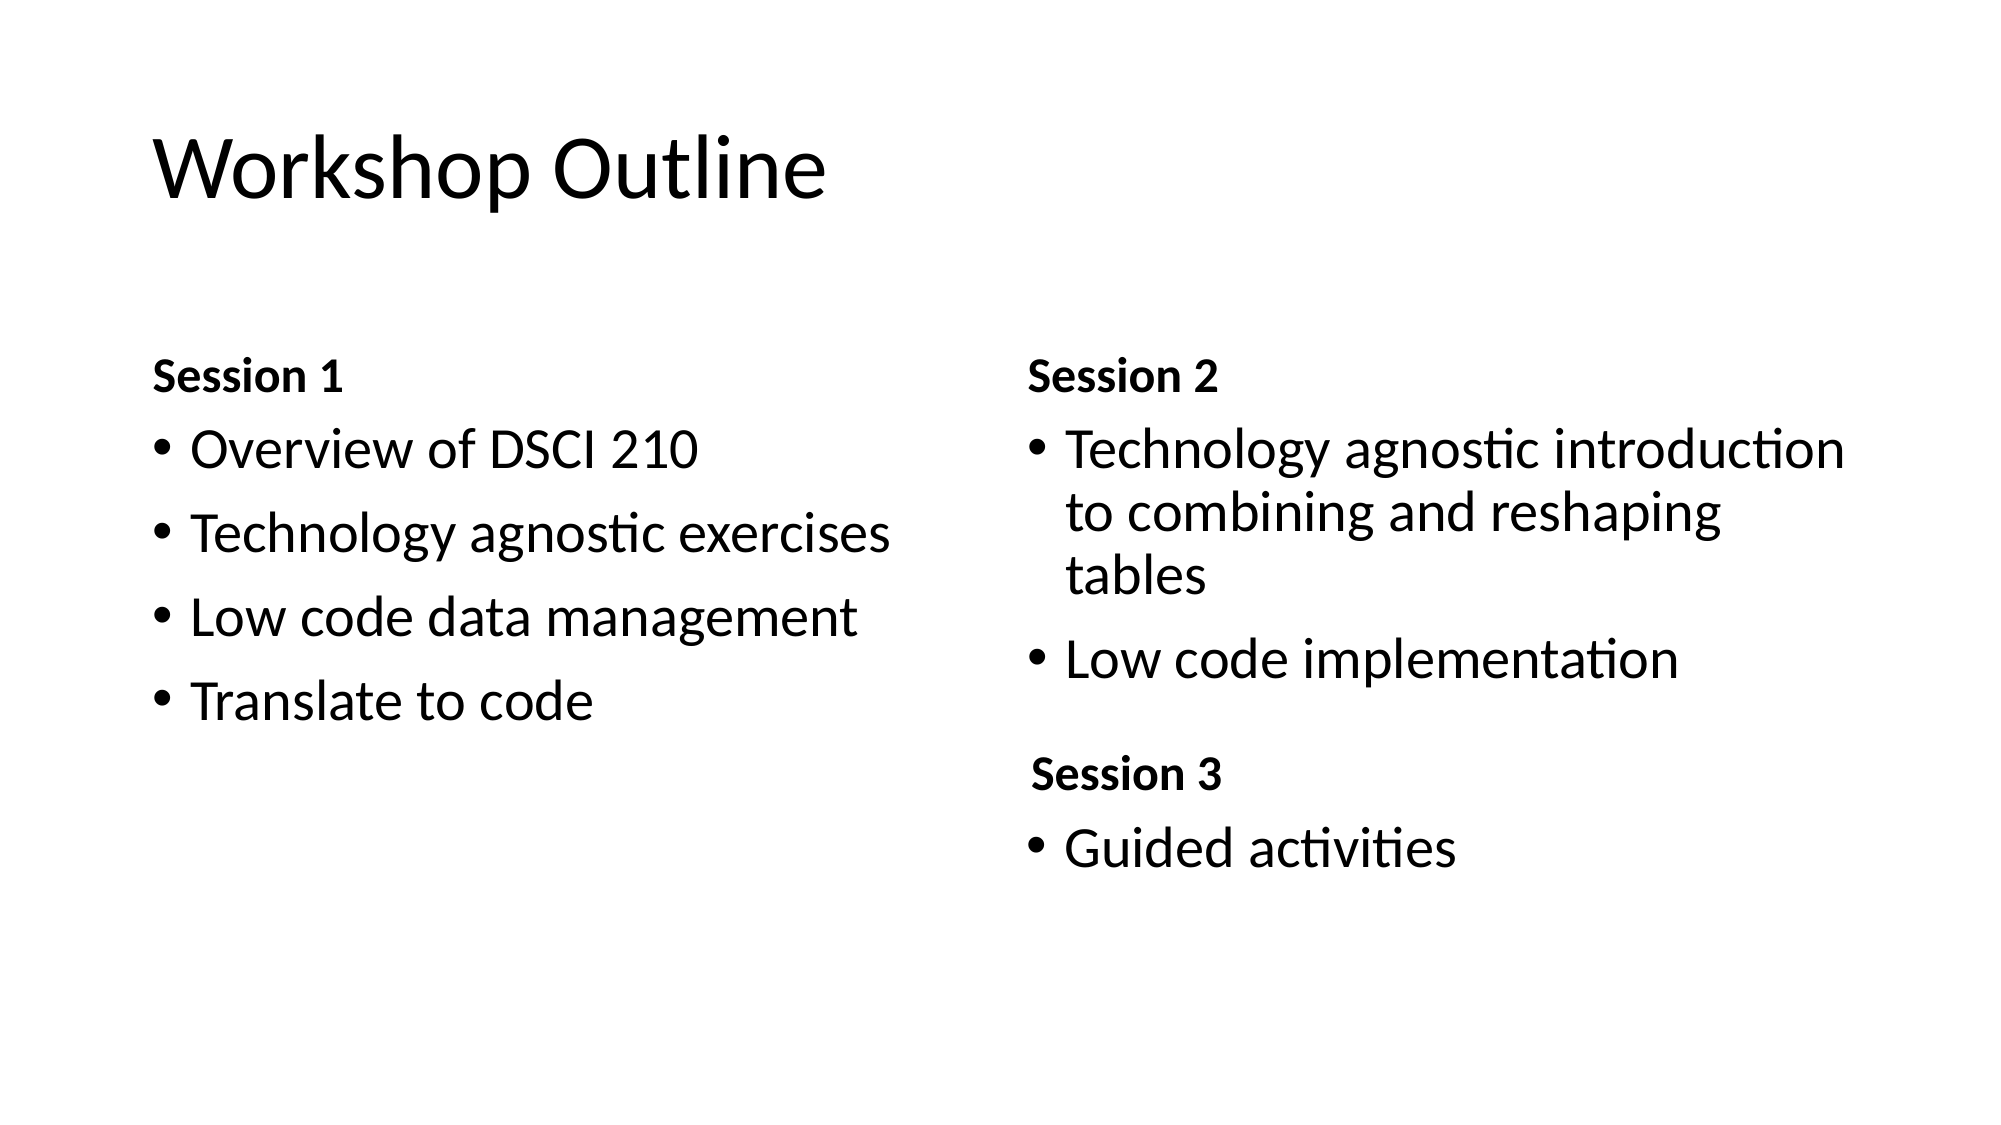

# Workshop Outline
Session 1
Session 2
Overview of DSCI 210
Technology agnostic exercises
Low code data management
Translate to code
Technology agnostic introduction to combining and reshaping tables
Low code implementation
Session 3
Guided activities